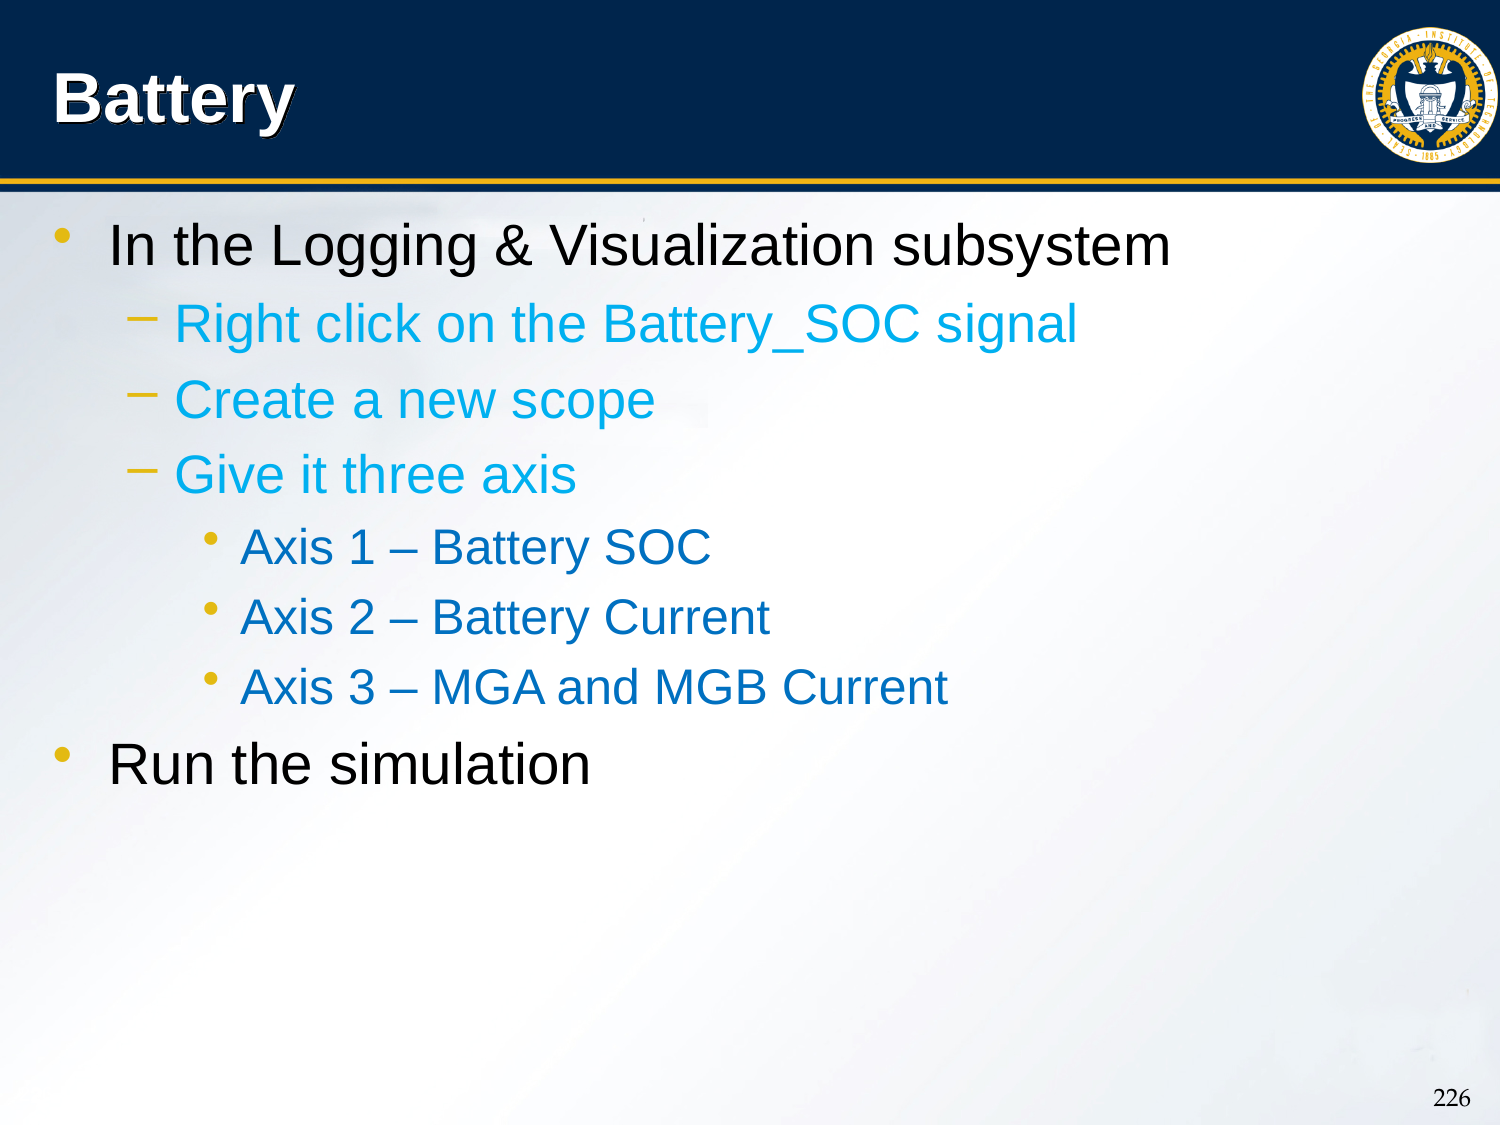

# Battery

In the Logging & Visualization subsystem
Right click on the Battery_SOC signal
Create a new scope
Give it three axis
Axis 1 – Battery SOC
Axis 2 – Battery Current
Axis 3 – MGA and MGB Current
Run the simulation